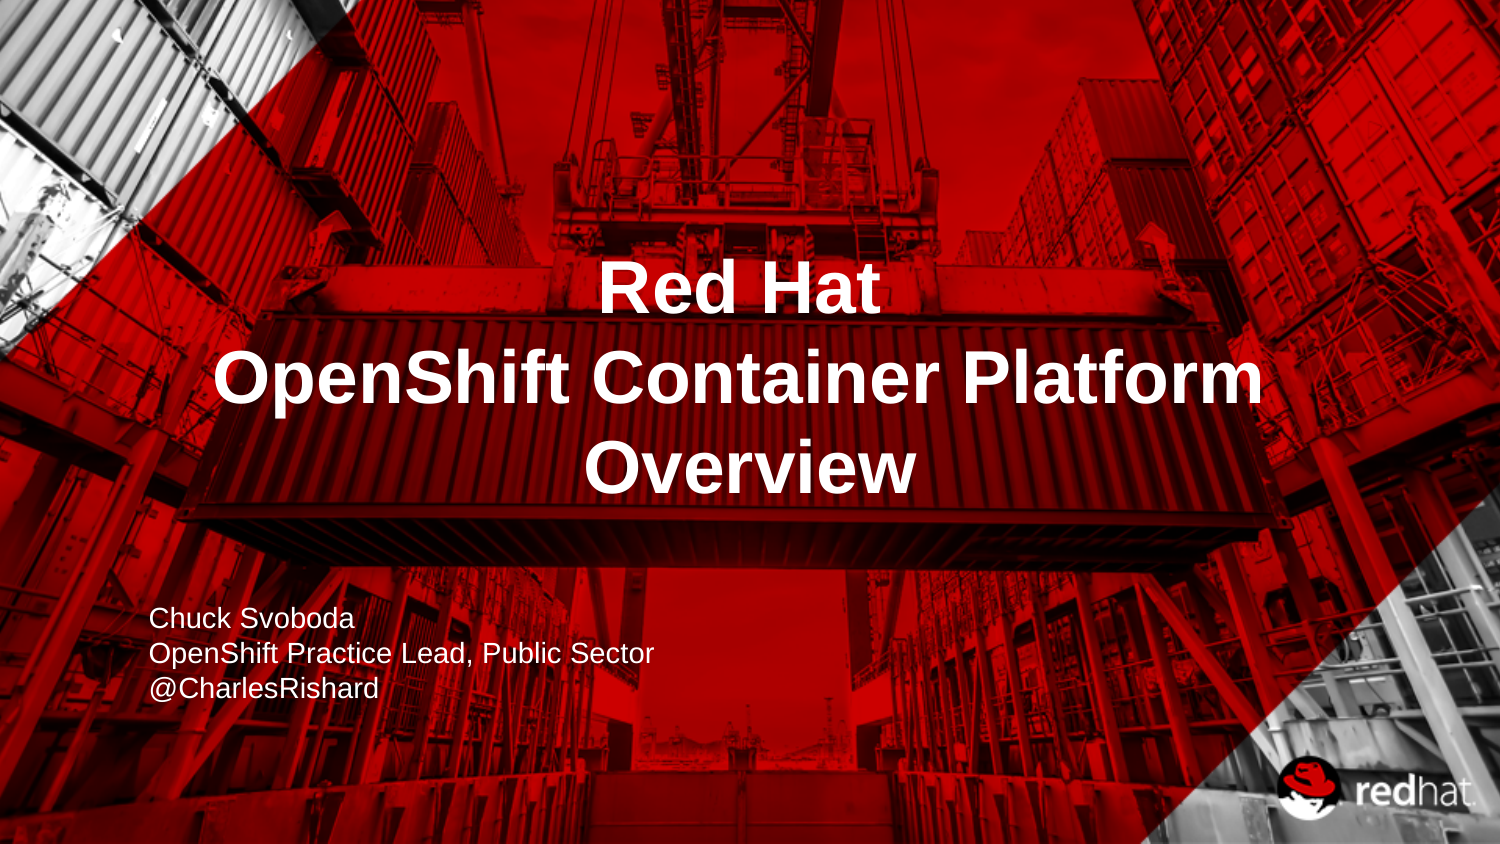

Red Hat
OpenShift Container Platform
Overview
Chuck Svoboda
OpenShift Practice Lead, Public Sector
@CharlesRishard